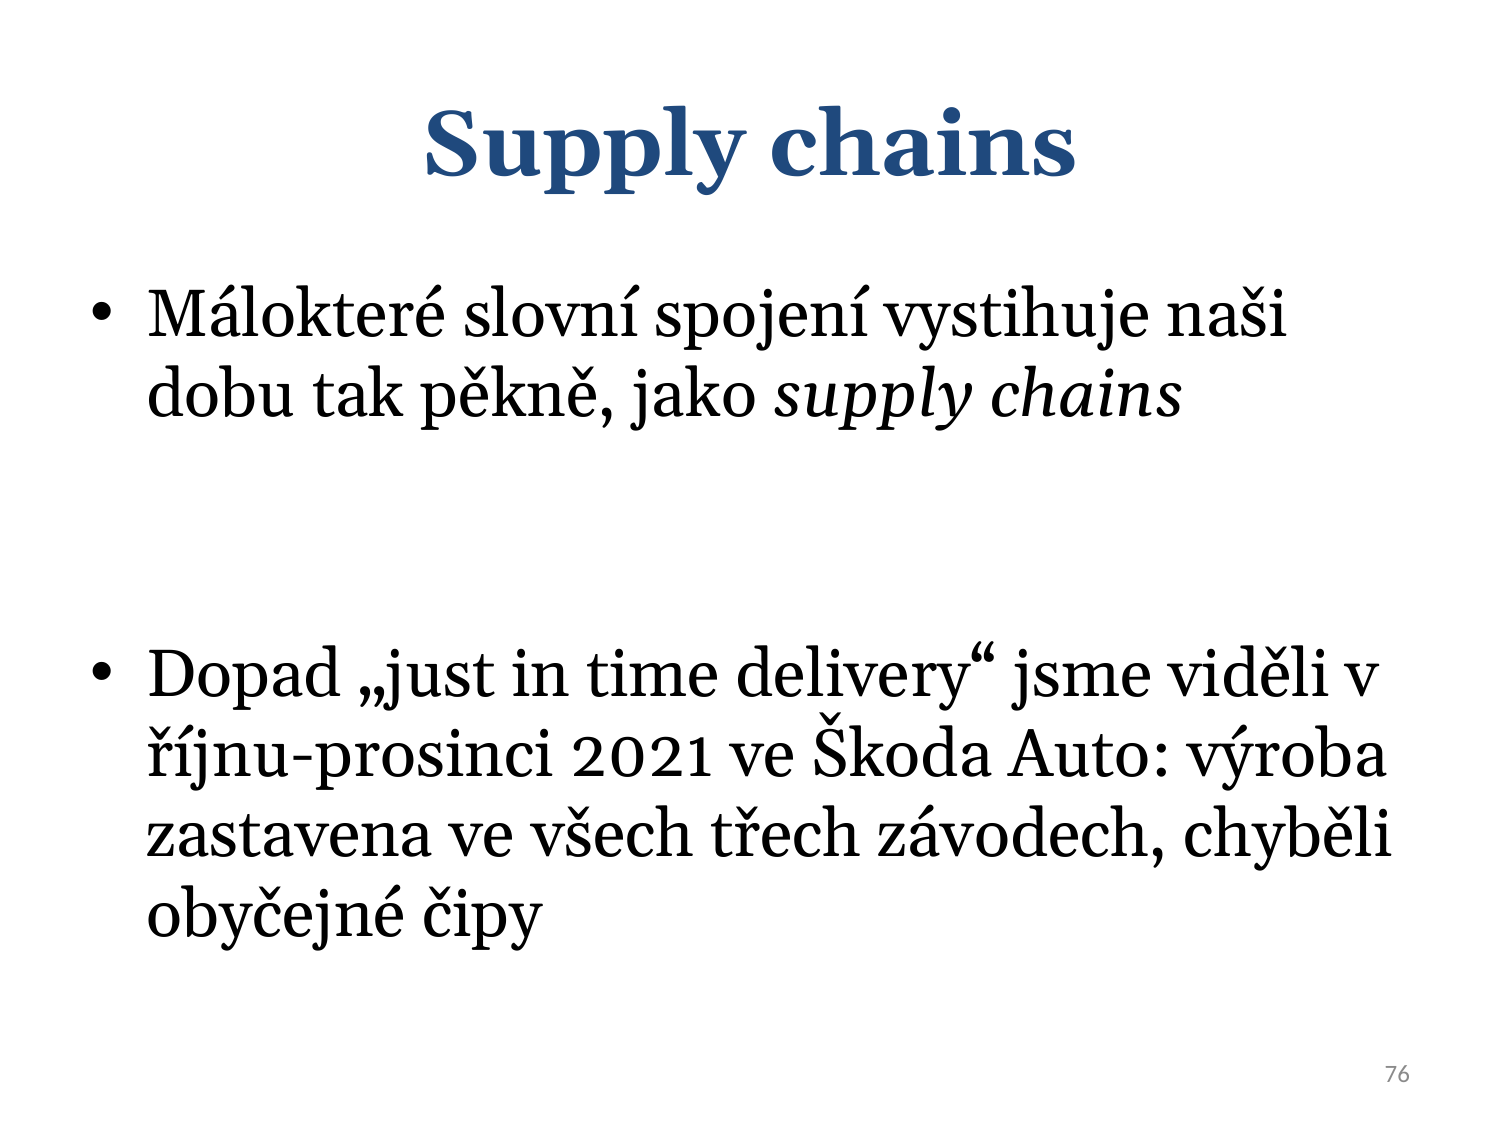

# Supply chains
Málokteré slovní spojení vystihuje naši dobu tak pěkně, jako supply chains

Dopad „just in time delivery“ jsme viděli v říjnu-prosinci 2021 ve Škoda Auto: výroba zastavena ve všech třech závodech, chyběli obyčejné čipy

76